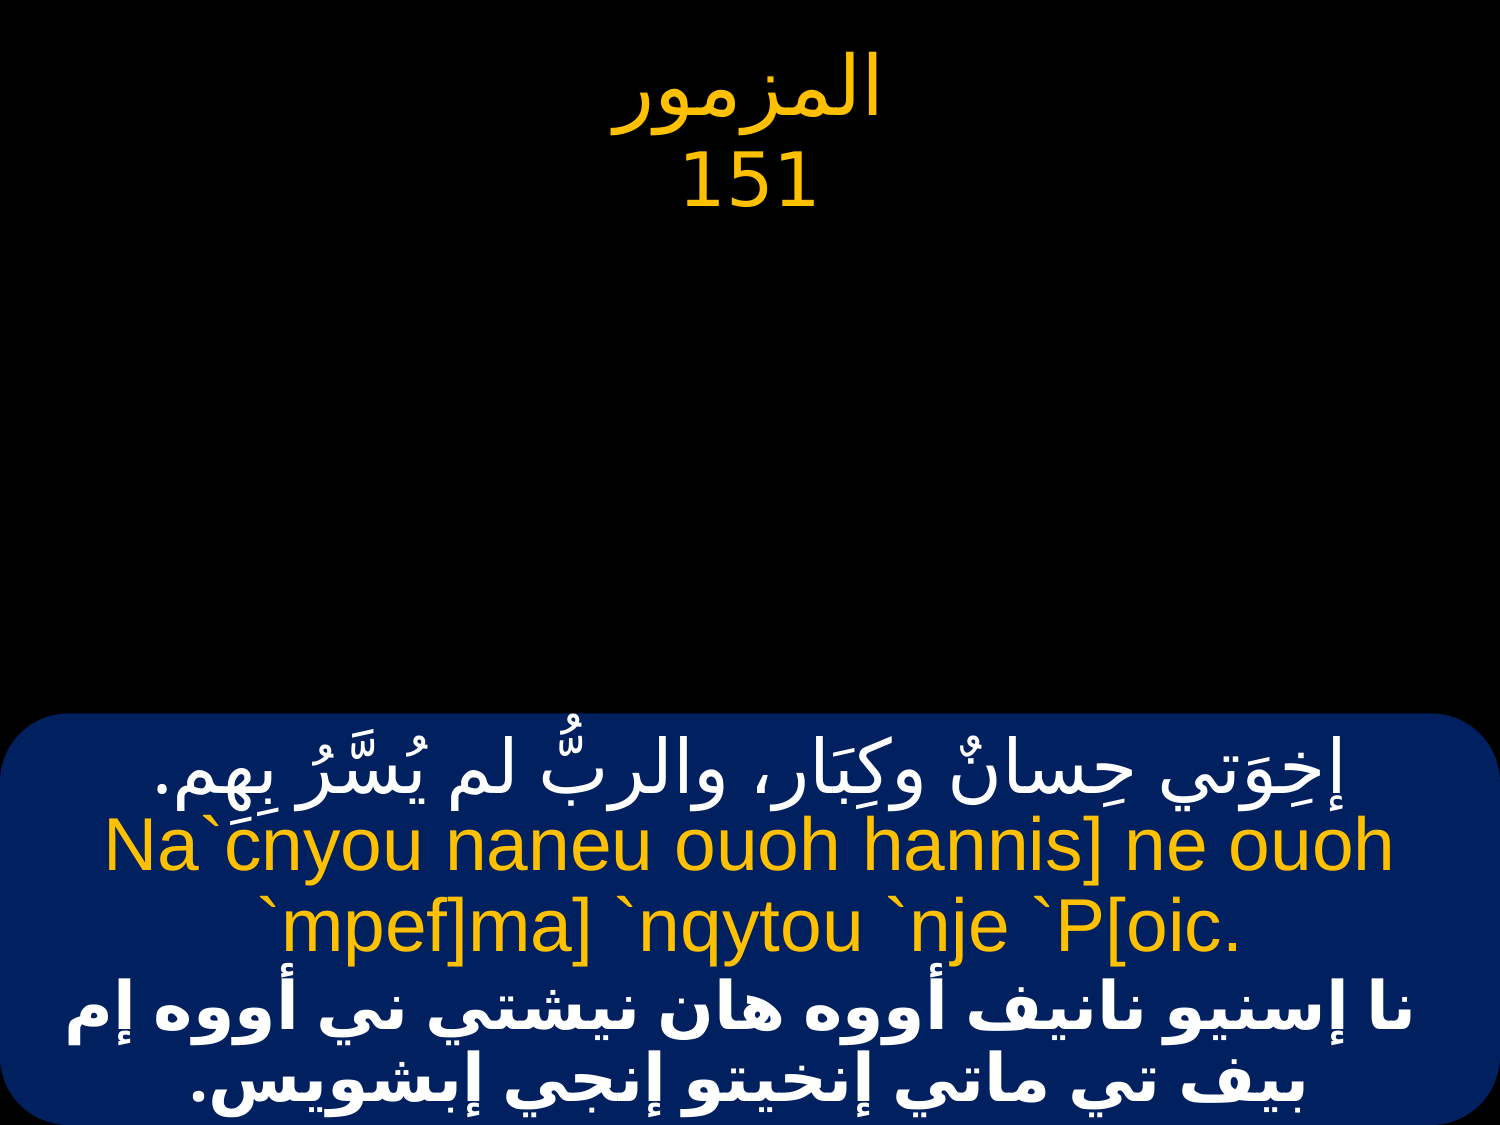

# إخِوَتي حِسانٌ وكِبَار، والربُّ لم يُسَّرُ بِهِم.
Na`cnyou naneu ouoh hannis] ne ouoh `mpef]ma] `nqytou `nje `P[oic.
 نا إسنيو نانيف أووه هان نيشتي ني أووه إم بيف تي ماتي إنخيتو إنجي إبشويس.